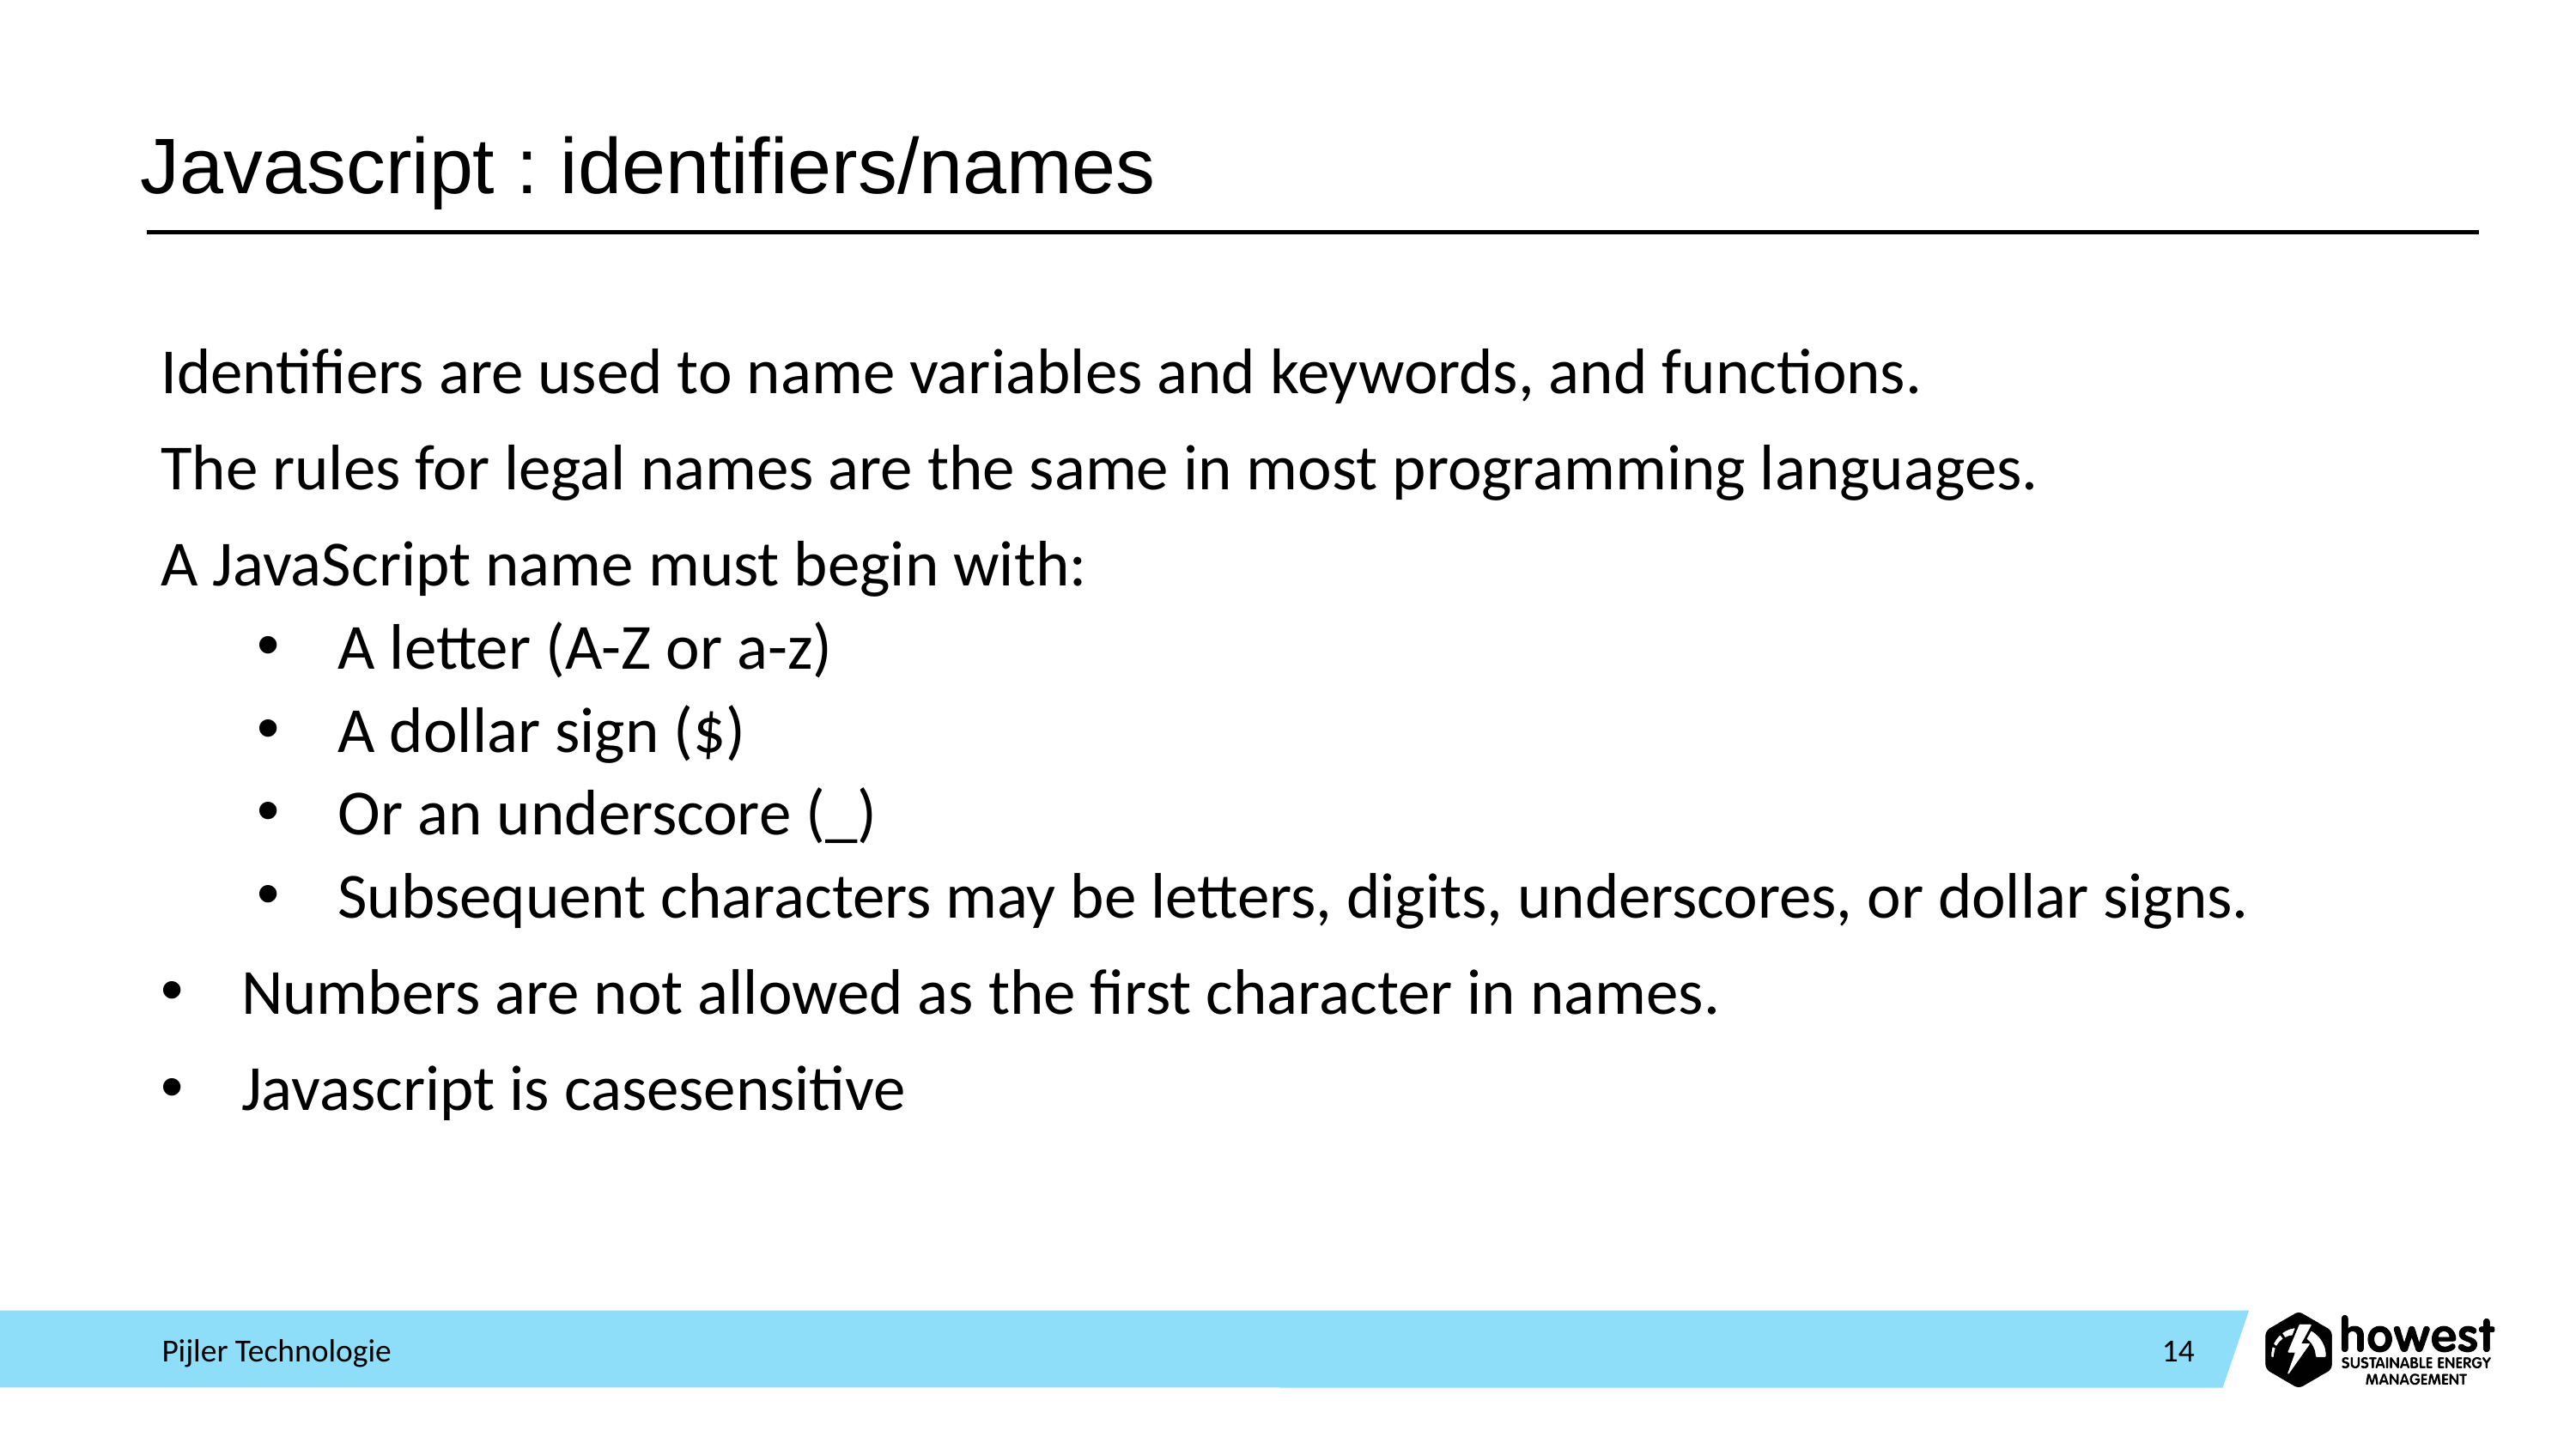

# Javascript : identifiers/names
Identifiers are used to name variables and keywords, and functions.
The rules for legal names are the same in most programming languages.
A JavaScript name must begin with:
A letter (A-Z or a-z)
A dollar sign ($)
Or an underscore (_)
Subsequent characters may be letters, digits, underscores, or dollar signs.
Numbers are not allowed as the first character in names.
Javascript is casesensitive

Pijler Technologie
14